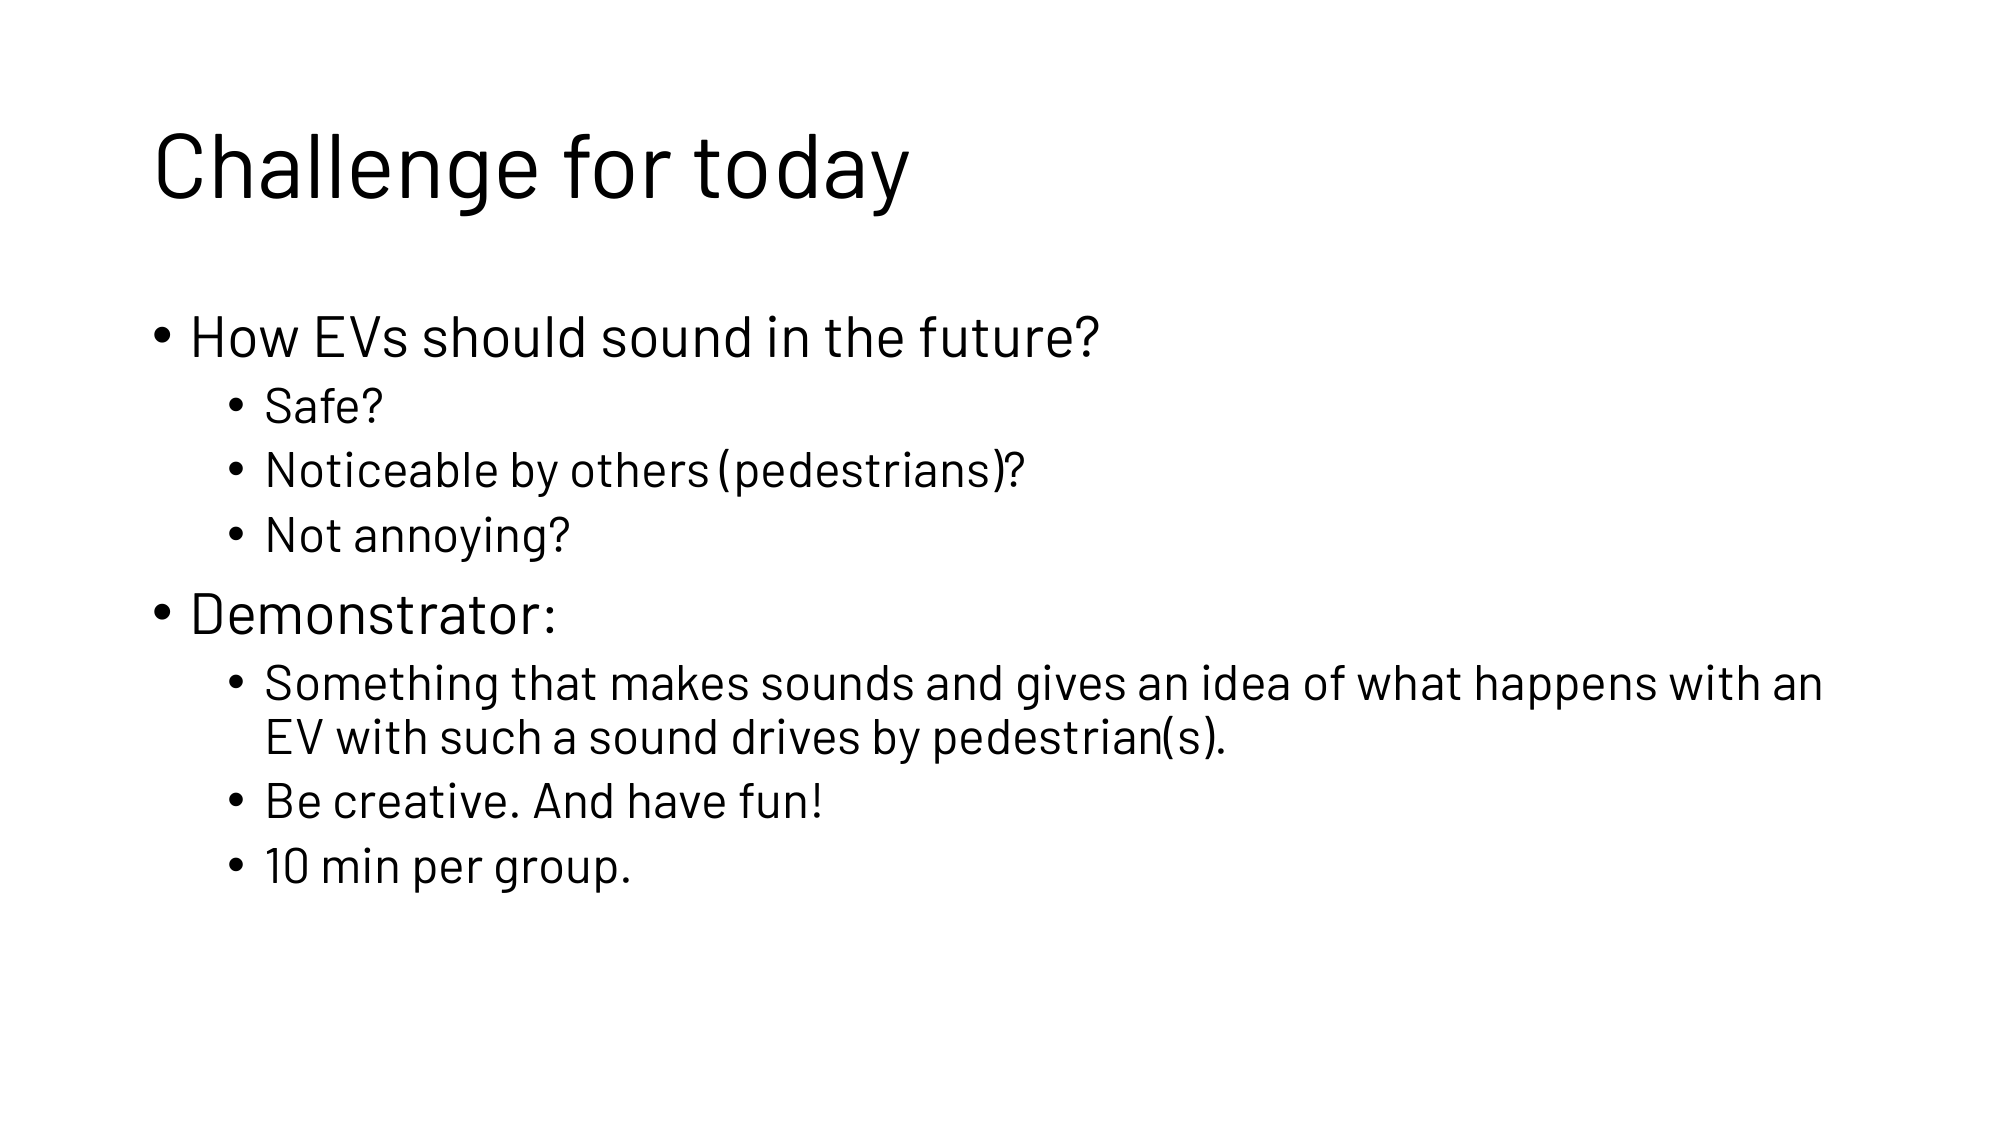

# Challenge for today
How EVs should sound in the future?
Safe?
Noticeable by others (pedestrians)?
Not annoying?
Demonstrator:
Something that makes sounds and gives an idea of what happens with an EV with such a sound drives by pedestrian(s).
Be creative. And have fun!
10 min per group.